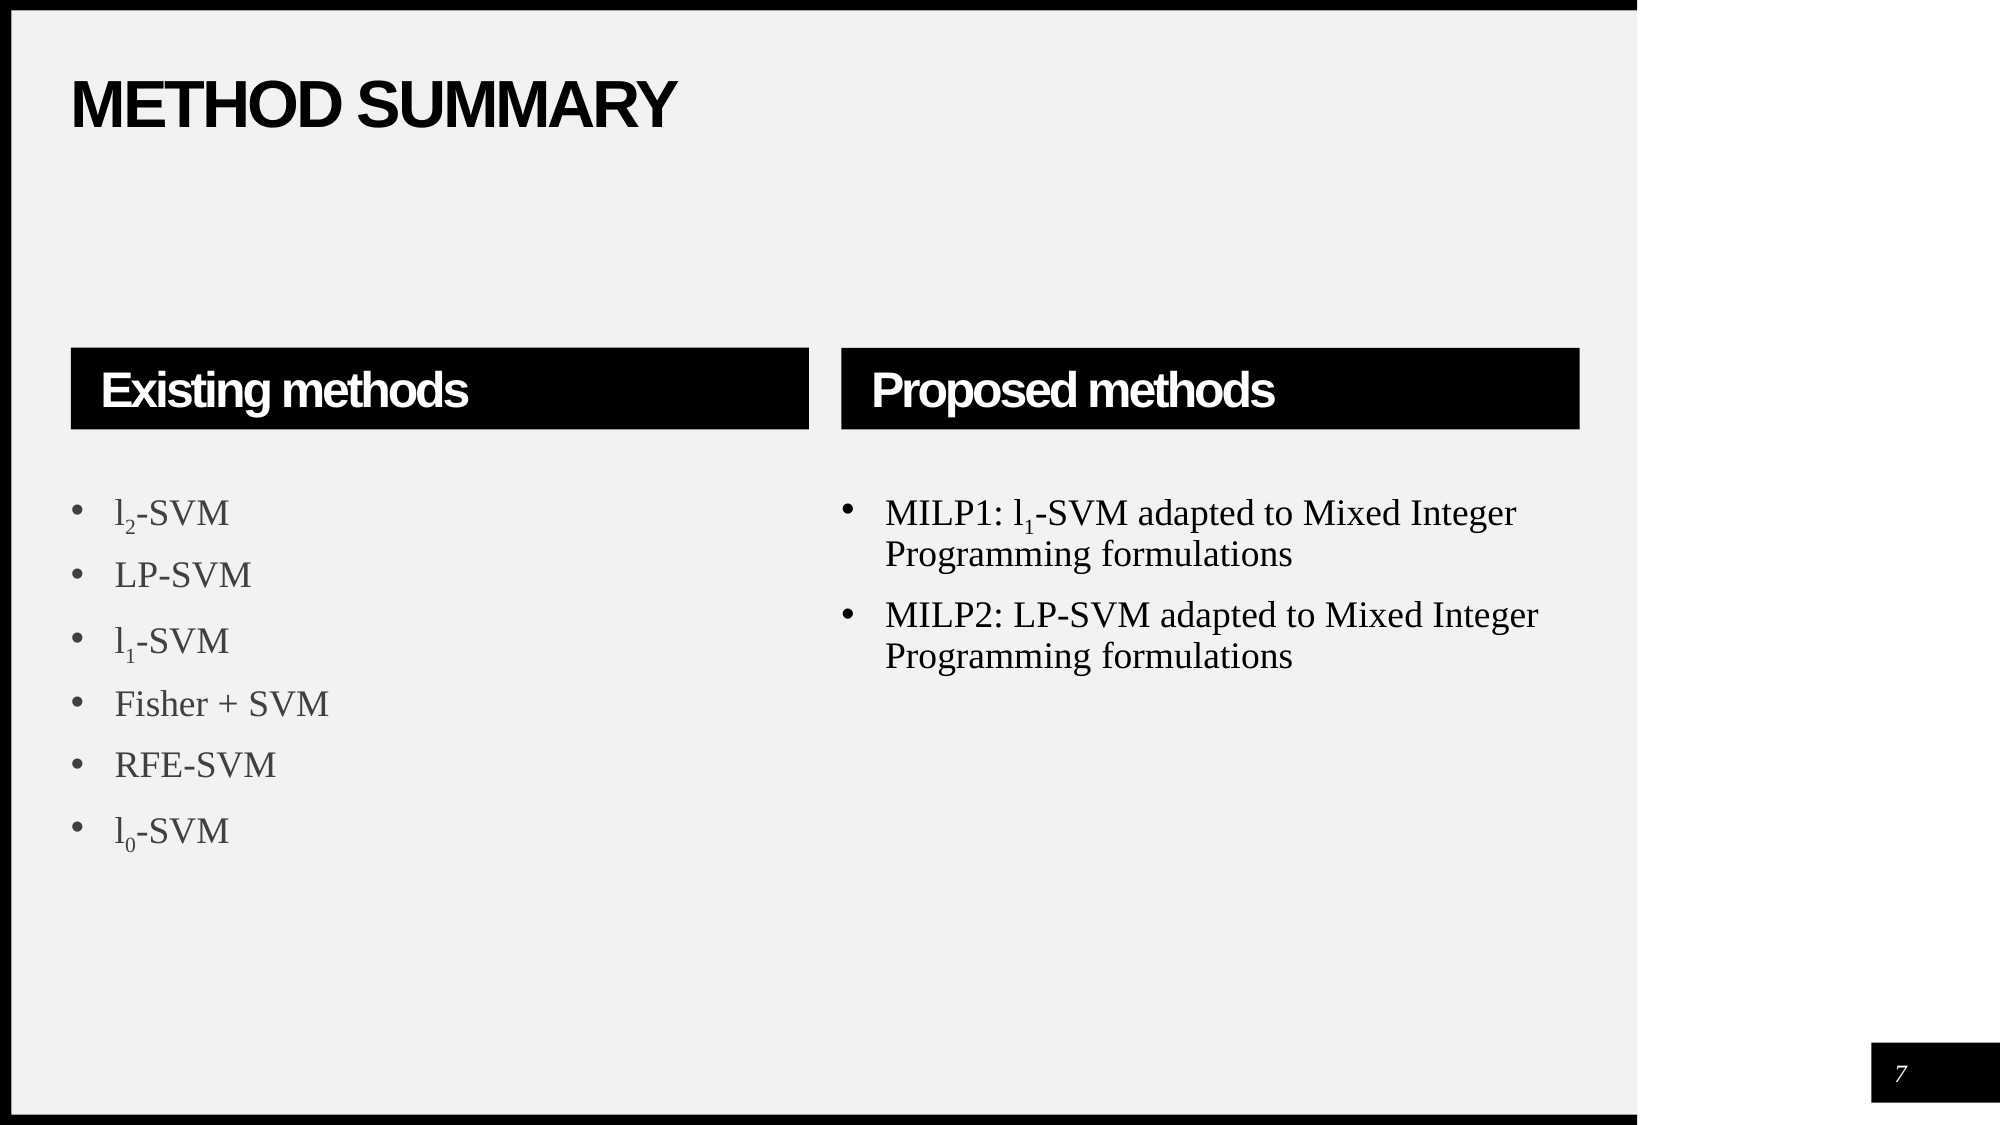

# Method Summary
Existing methods
Proposed methods
MILP1: l1-SVM adapted to Mixed Integer Programming formulations
MILP2: LP-SVM adapted to Mixed Integer Programming formulations
l2-SVM
LP-SVM
l1-SVM
Fisher + SVM
RFE-SVM
l0-SVM

7